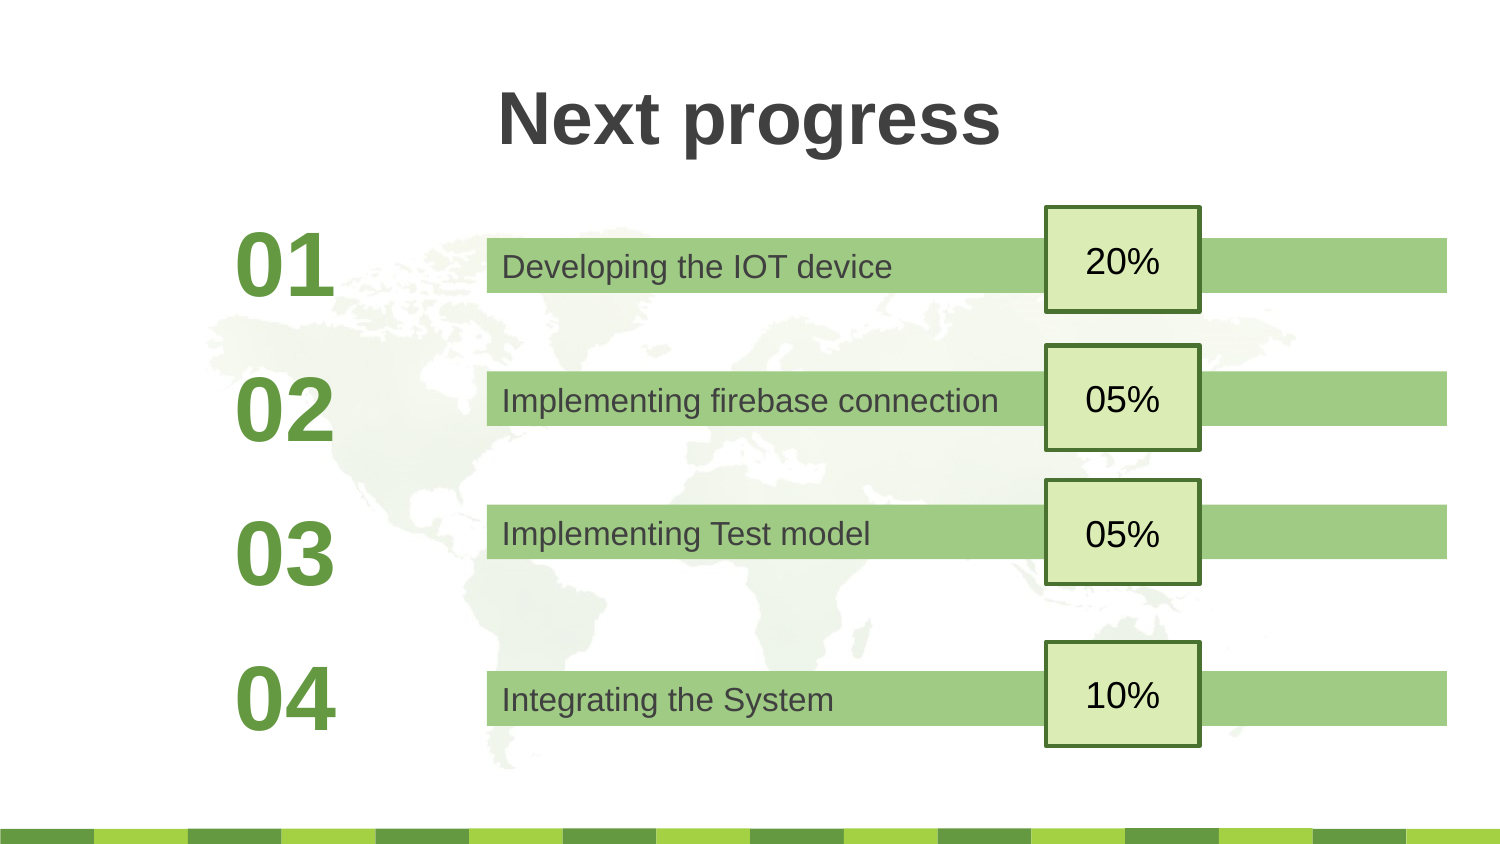

Next progress
01
20%
Developing the IOT device
02
05%
Implementing firebase connection
05%
03
Implementing Test model
04
10%
Integrating the System